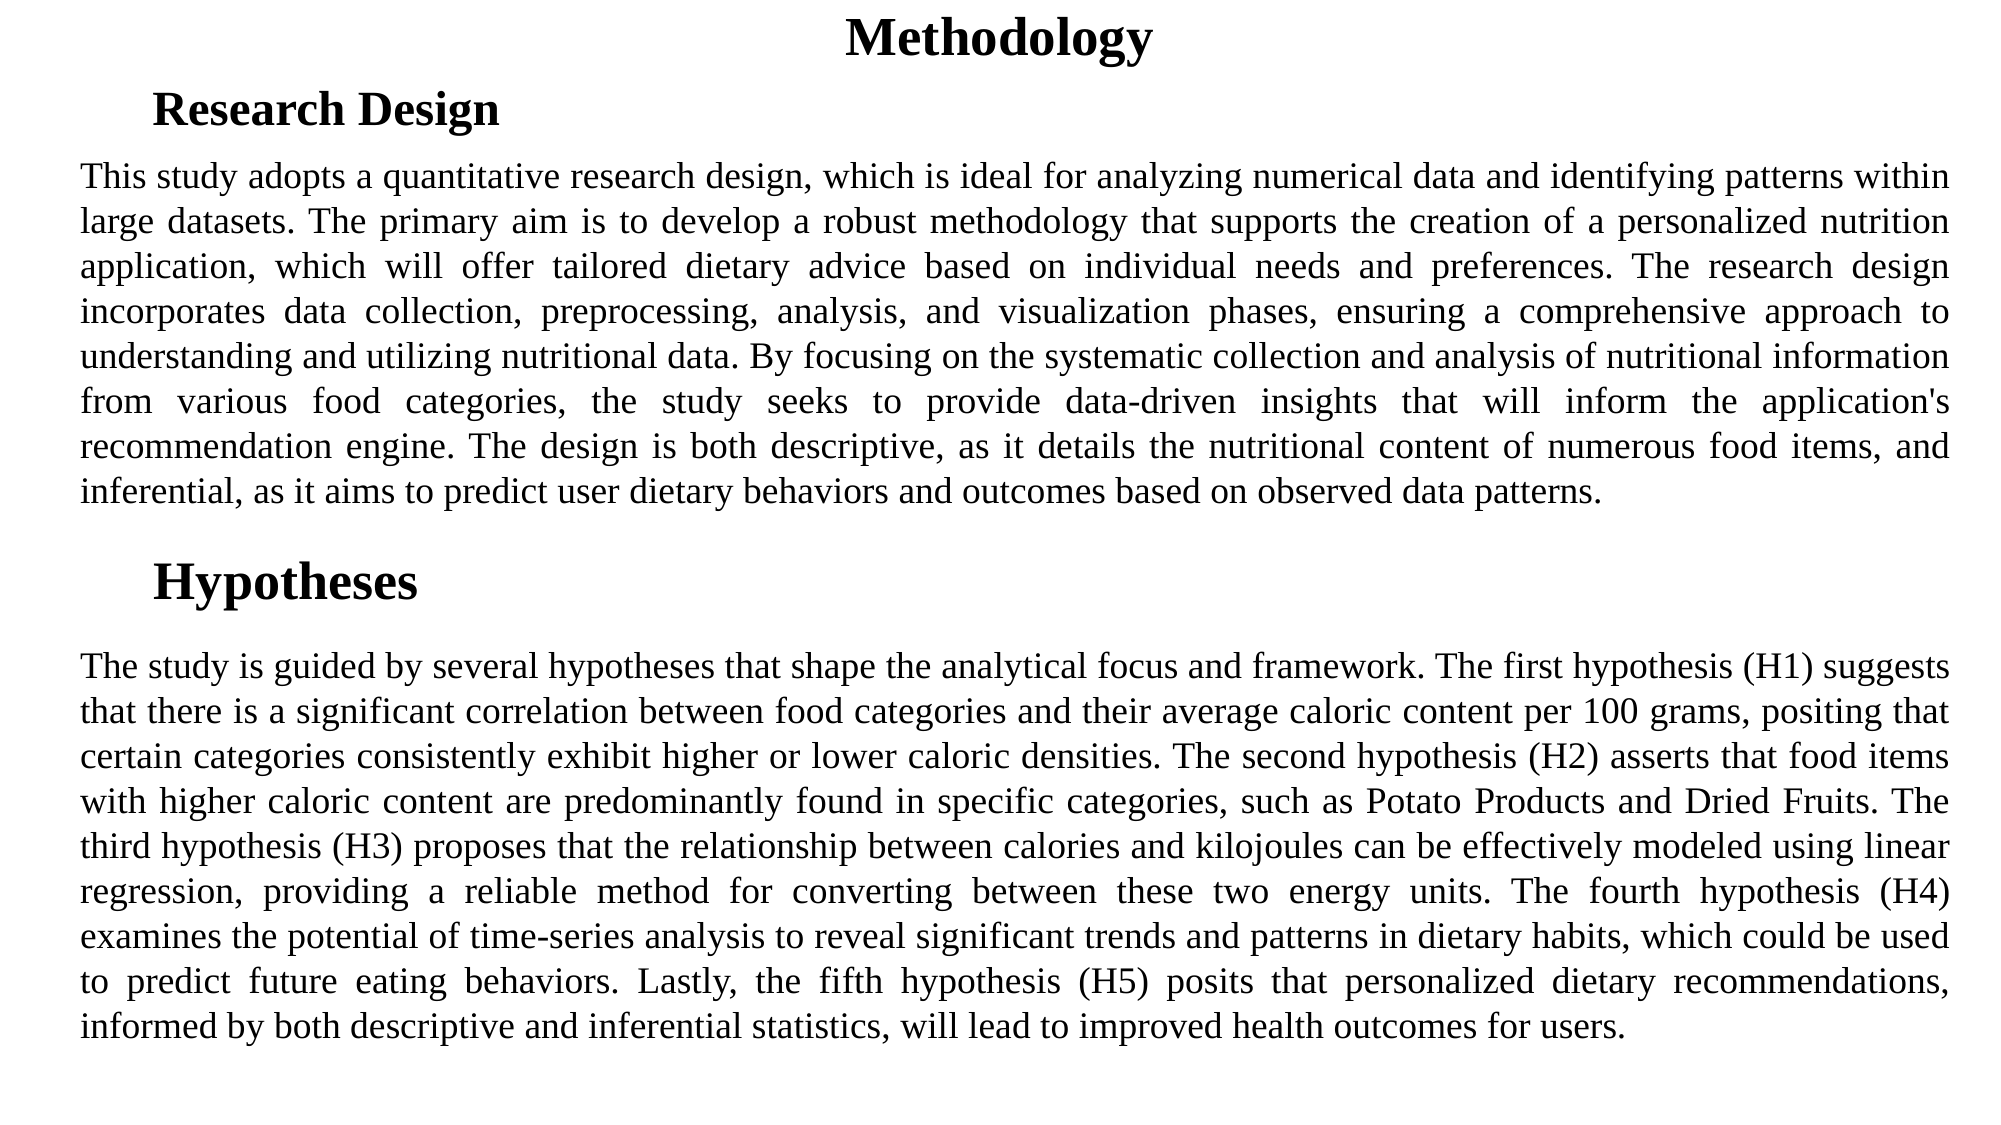

# Methodology
Research Design
This study adopts a quantitative research design, which is ideal for analyzing numerical data and identifying patterns within large datasets. The primary aim is to develop a robust methodology that supports the creation of a personalized nutrition application, which will offer tailored dietary advice based on individual needs and preferences. The research design incorporates data collection, preprocessing, analysis, and visualization phases, ensuring a comprehensive approach to understanding and utilizing nutritional data. By focusing on the systematic collection and analysis of nutritional information from various food categories, the study seeks to provide data-driven insights that will inform the application's recommendation engine. The design is both descriptive, as it details the nutritional content of numerous food items, and inferential, as it aims to predict user dietary behaviors and outcomes based on observed data patterns.
Hypotheses
The study is guided by several hypotheses that shape the analytical focus and framework. The first hypothesis (H1) suggests that there is a significant correlation between food categories and their average caloric content per 100 grams, positing that certain categories consistently exhibit higher or lower caloric densities. The second hypothesis (H2) asserts that food items with higher caloric content are predominantly found in specific categories, such as Potato Products and Dried Fruits. The third hypothesis (H3) proposes that the relationship between calories and kilojoules can be effectively modeled using linear regression, providing a reliable method for converting between these two energy units. The fourth hypothesis (H4) examines the potential of time-series analysis to reveal significant trends and patterns in dietary habits, which could be used to predict future eating behaviors. Lastly, the fifth hypothesis (H5) posits that personalized dietary recommendations, informed by both descriptive and inferential statistics, will lead to improved health outcomes for users.